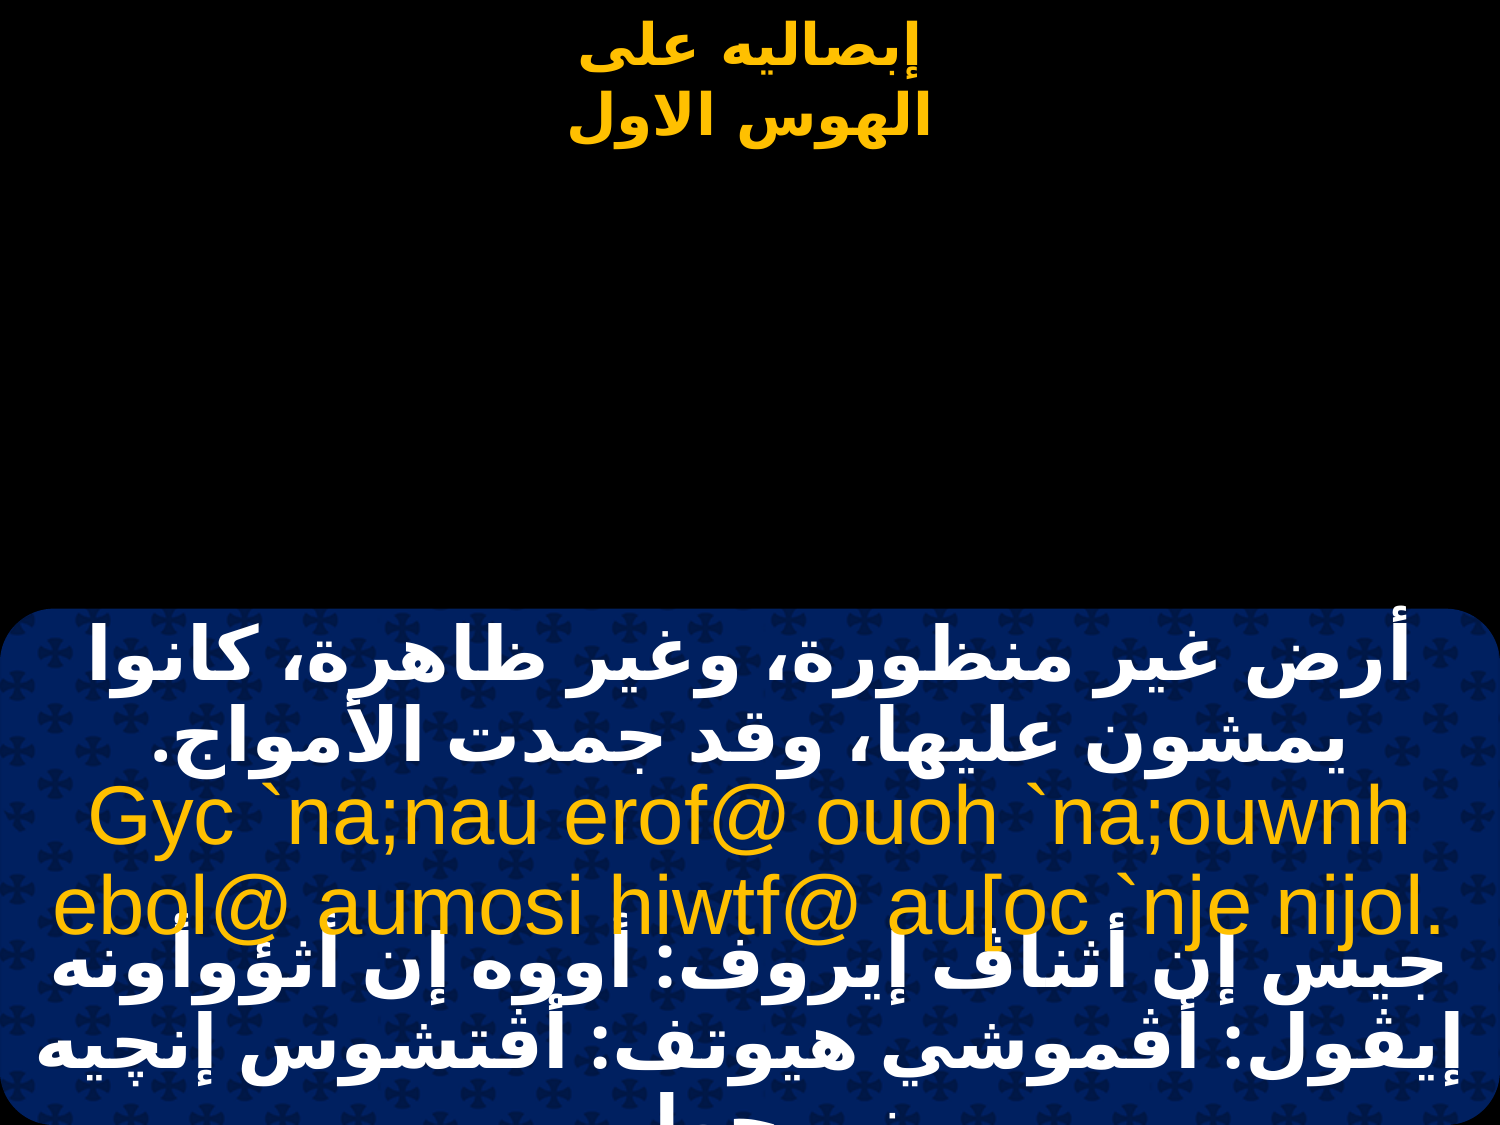

#
أرض غير منظورة، وغير ظاهرة، كانوا يمشون عليها، وقد جمدت الأمواج.
Gyc `na;nau erof@ ouoh `na;ouwnh ebol@ aumosi hiwtf@ au[oc `nje nijol.
جيس إن أثناڤ إيروف: أووه إن أثؤوأونه إيڤول: أڤموشي هيوتف: أڤتشوس إنچيه ني جول.